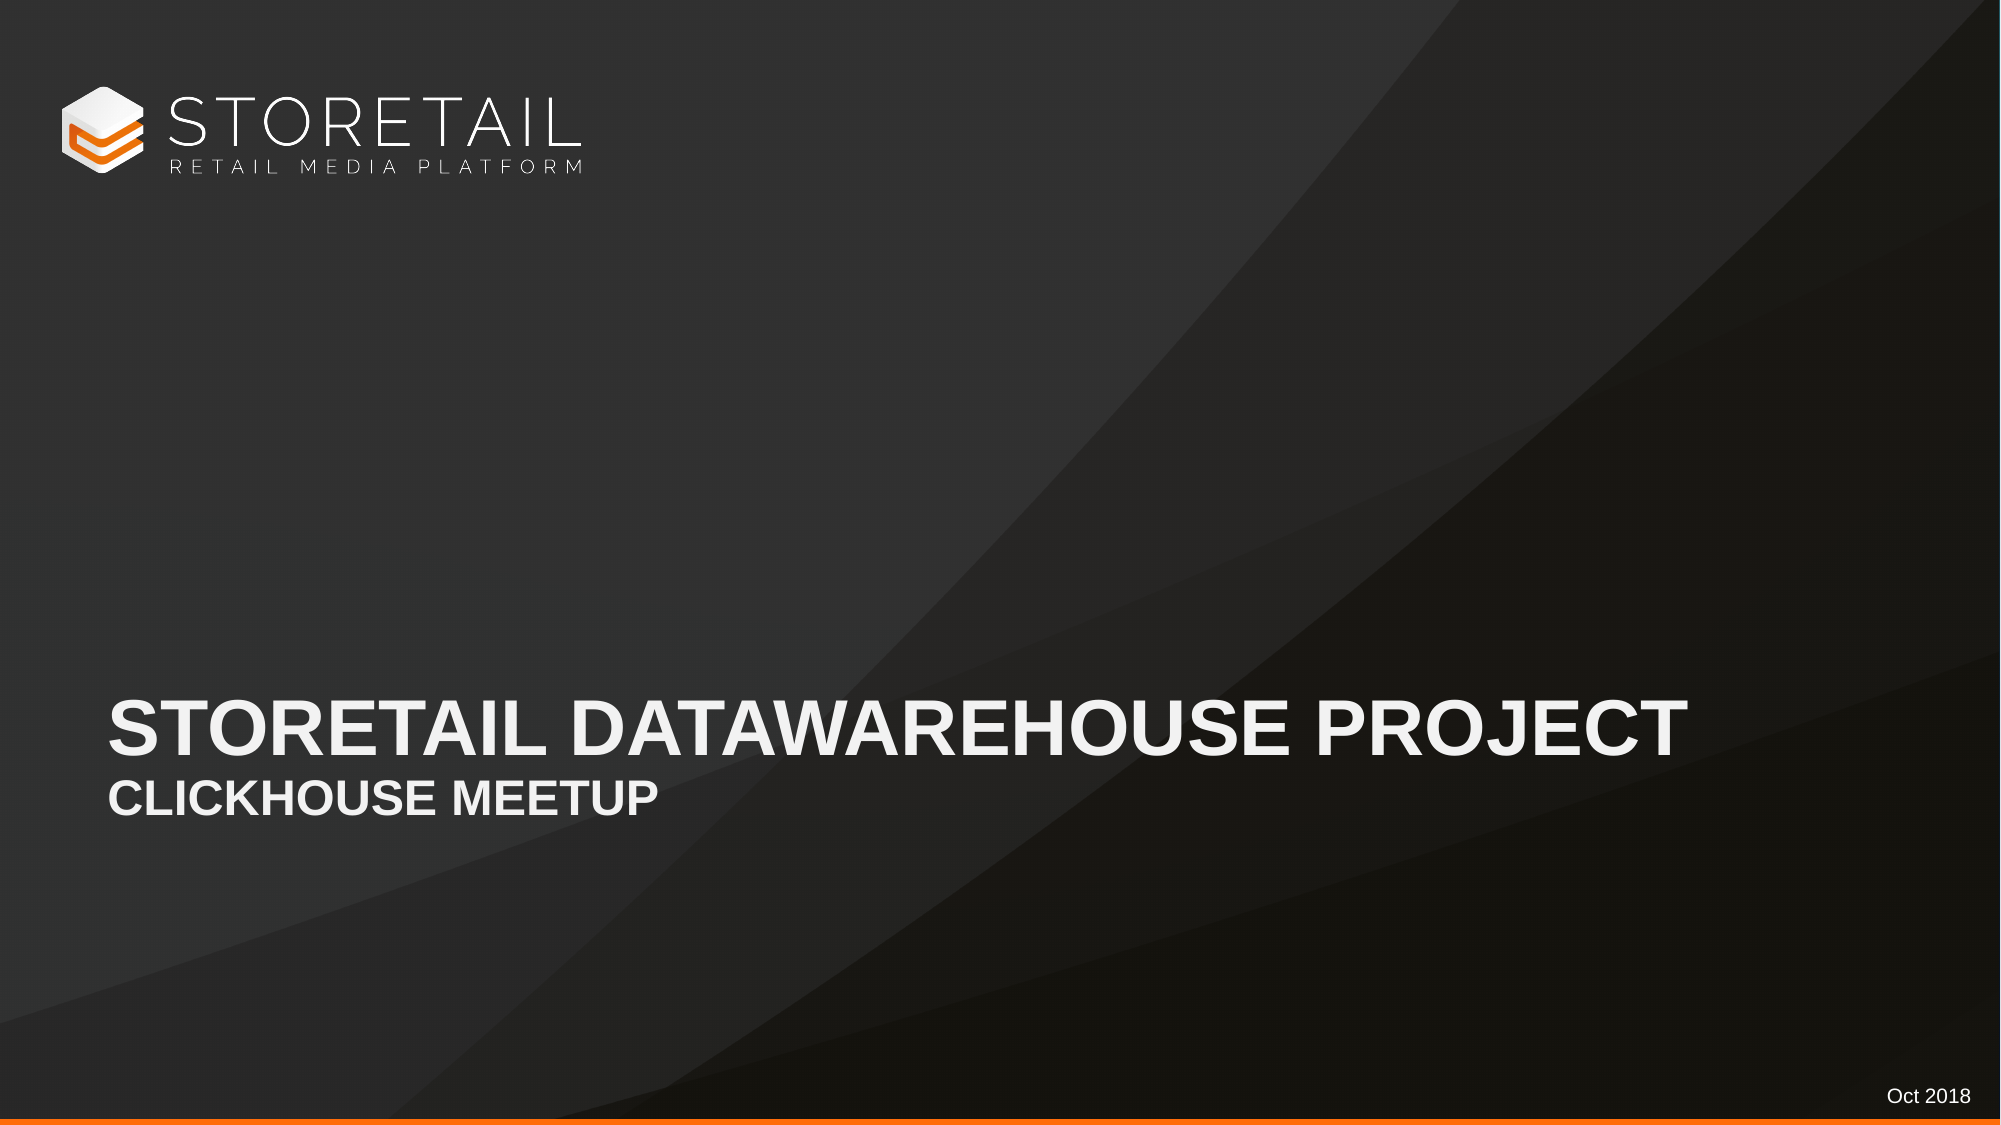

# Storetail DataWarehouse Project Clickhouse Meetup
 Oct 2018